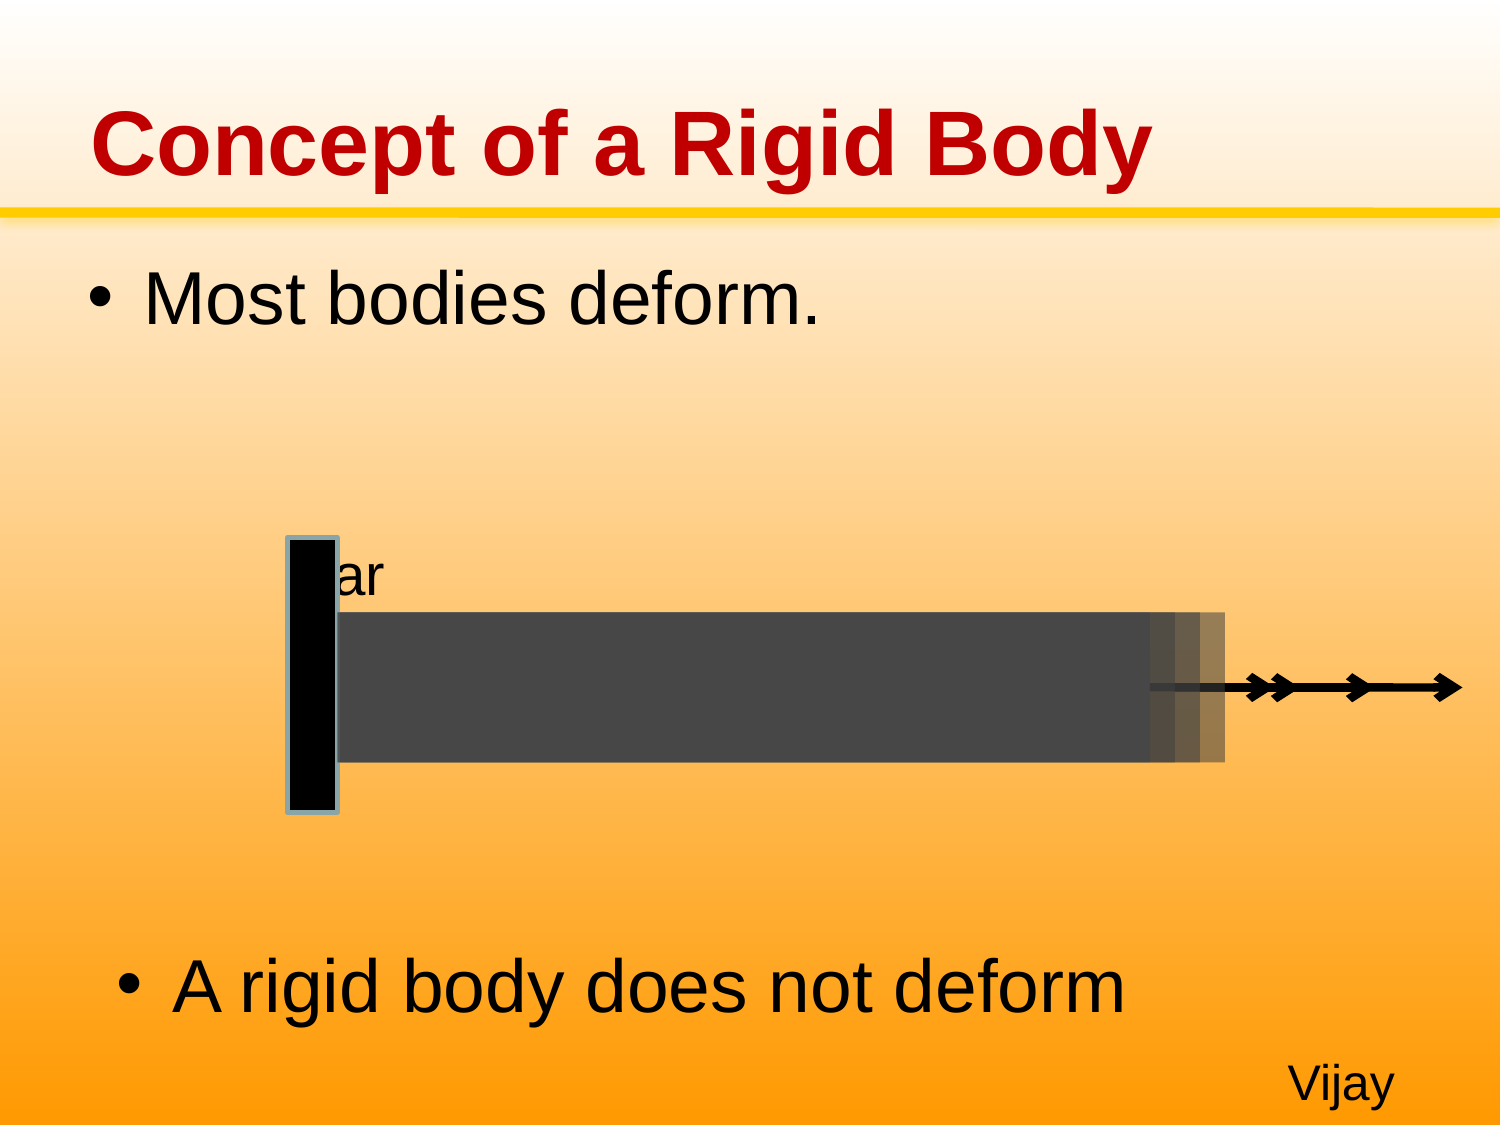

# Concept of a Rigid Body
Most bodies deform.

Bar

A rigid body does not deform